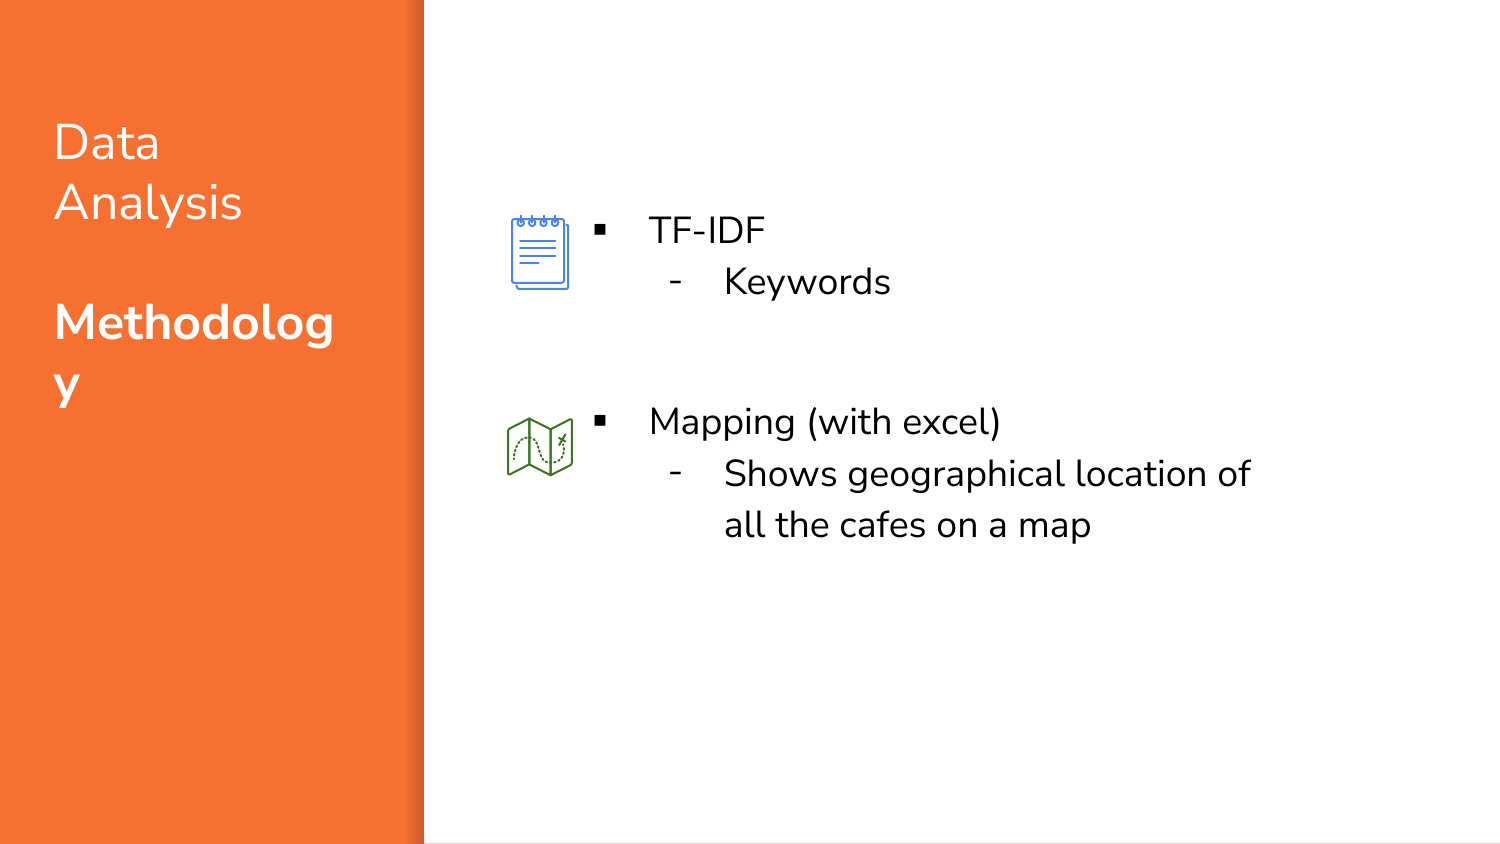

# Data Analysis

Methodology
TF-IDF
Keywords

Mapping (with excel)
Shows geographical location of all the cafes on a map